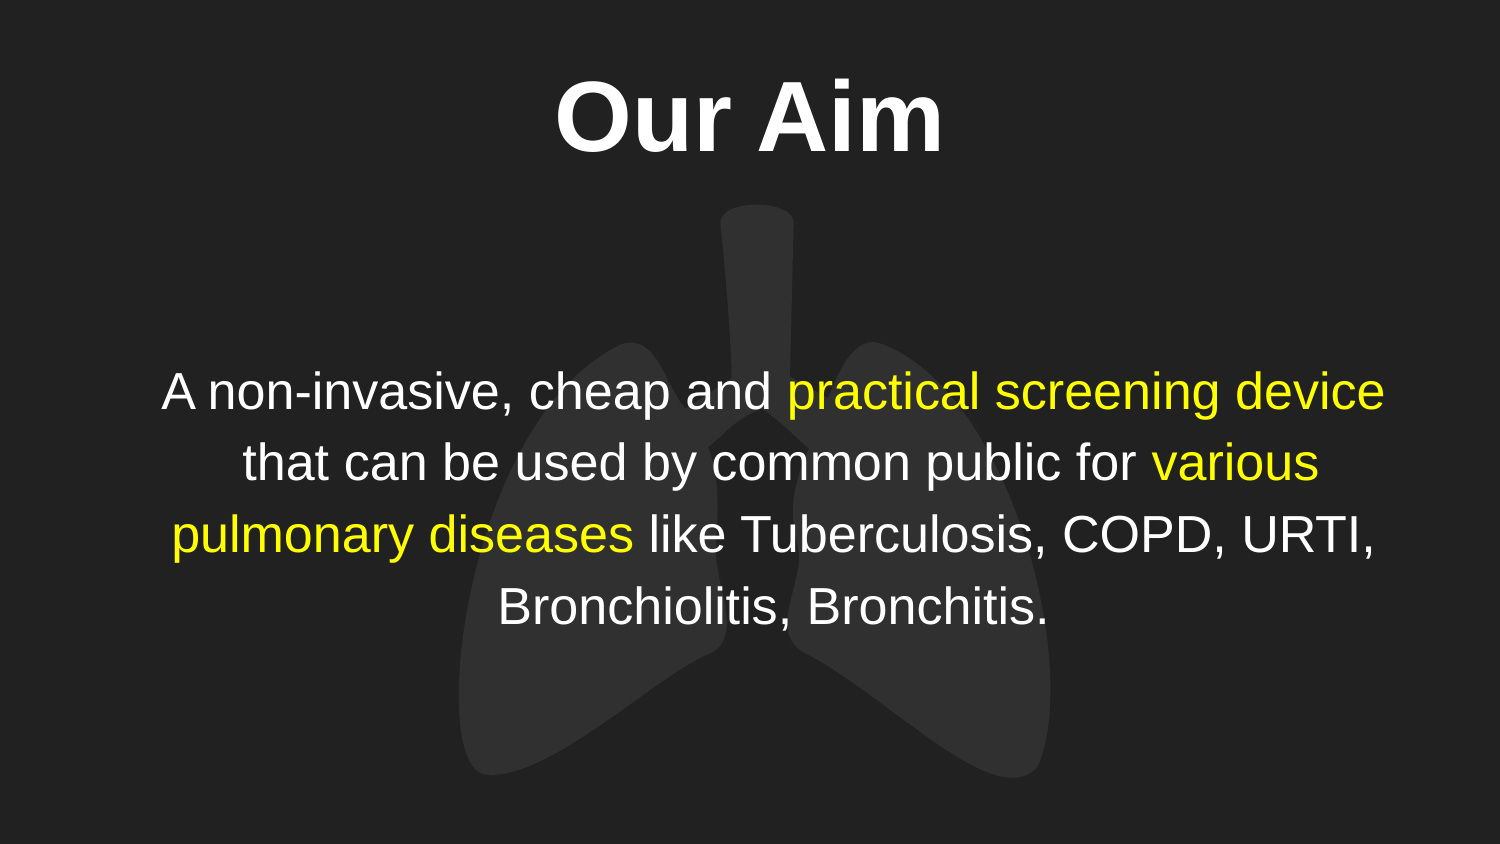

# Our Aim

A non-invasive, cheap and practical screening device  that can be used by common public for various pulmonary diseases like Tuberculosis, COPD, URTI, Bronchiolitis, Bronchitis.